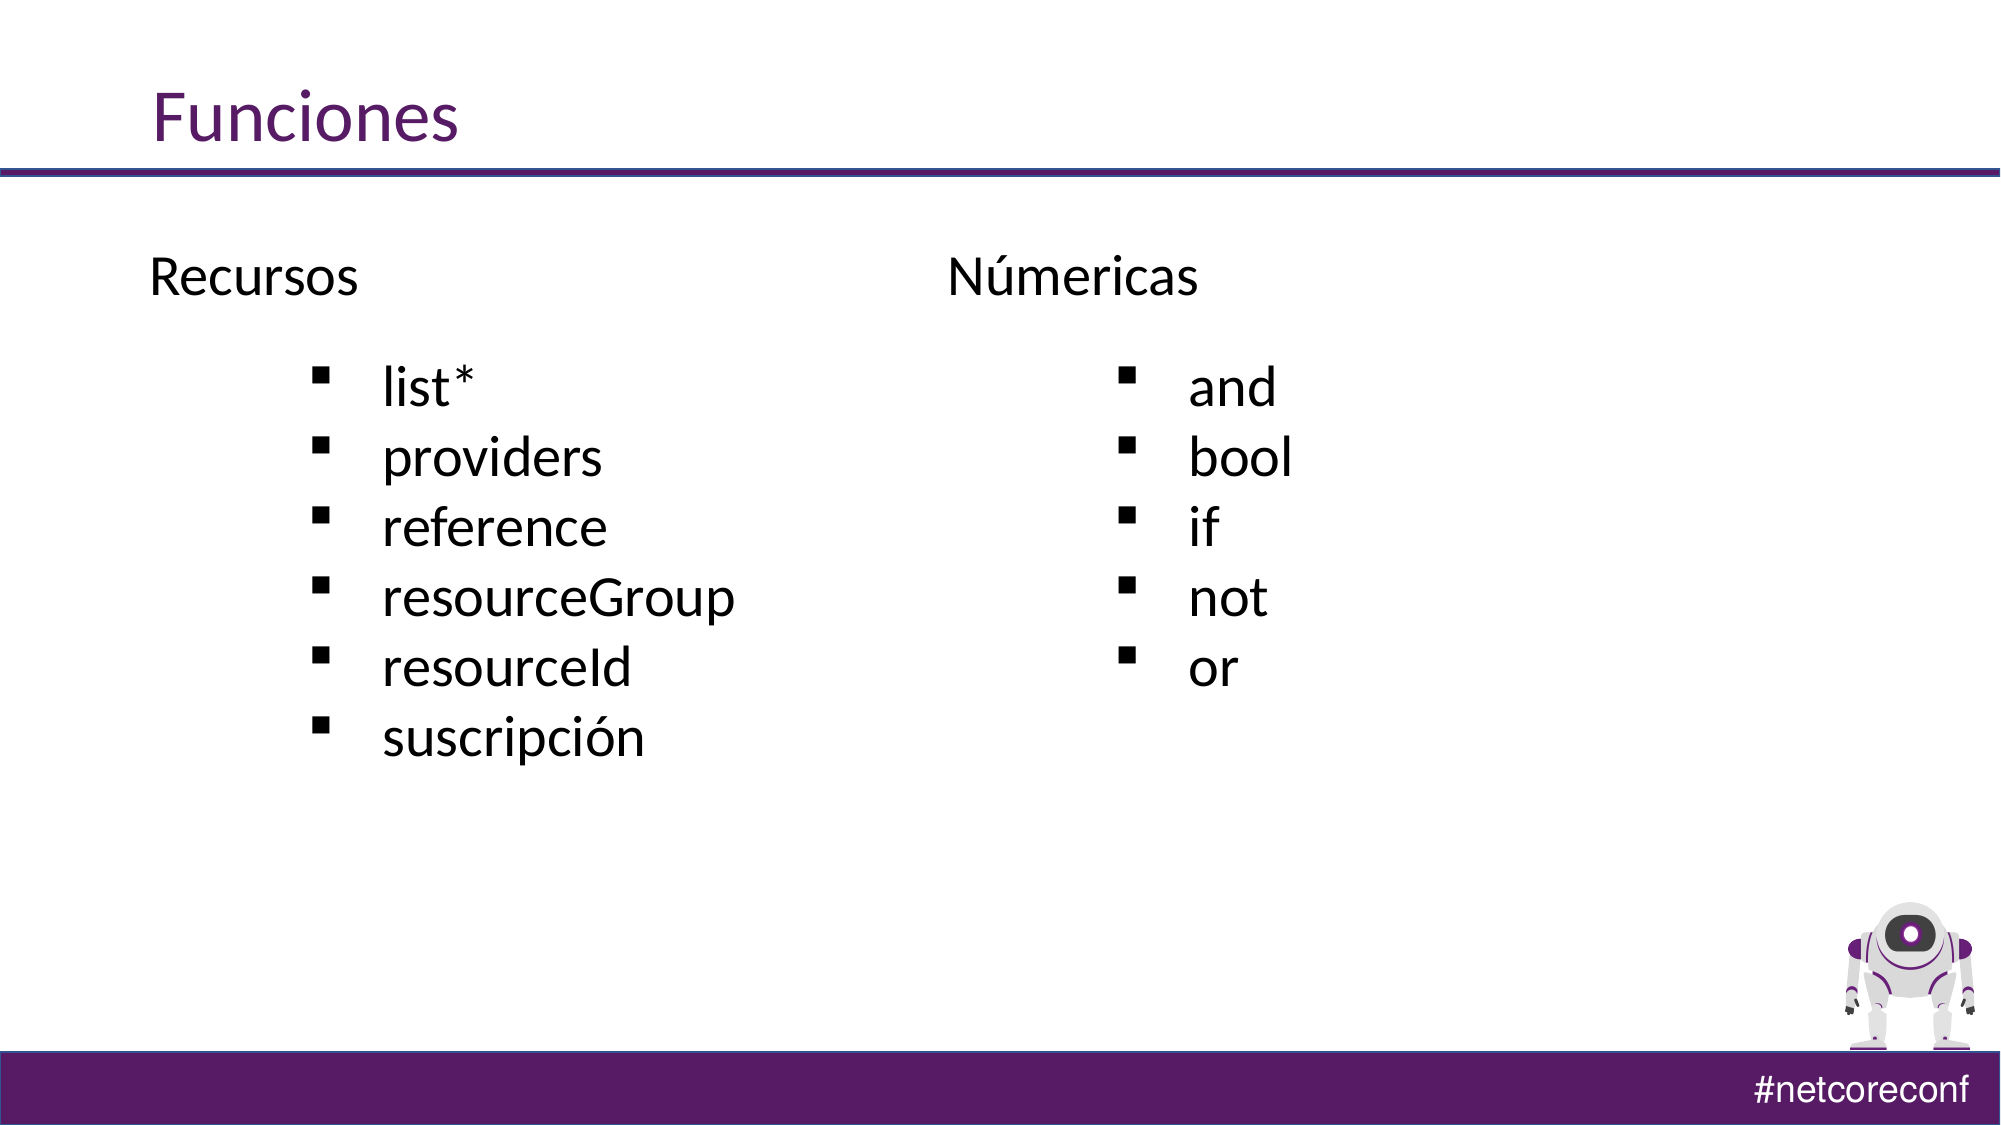

# Funciones
Recursos
list*
providers
reference
resourceGroup
resourceId
suscripción
Númericas
and
bool
if
not
or